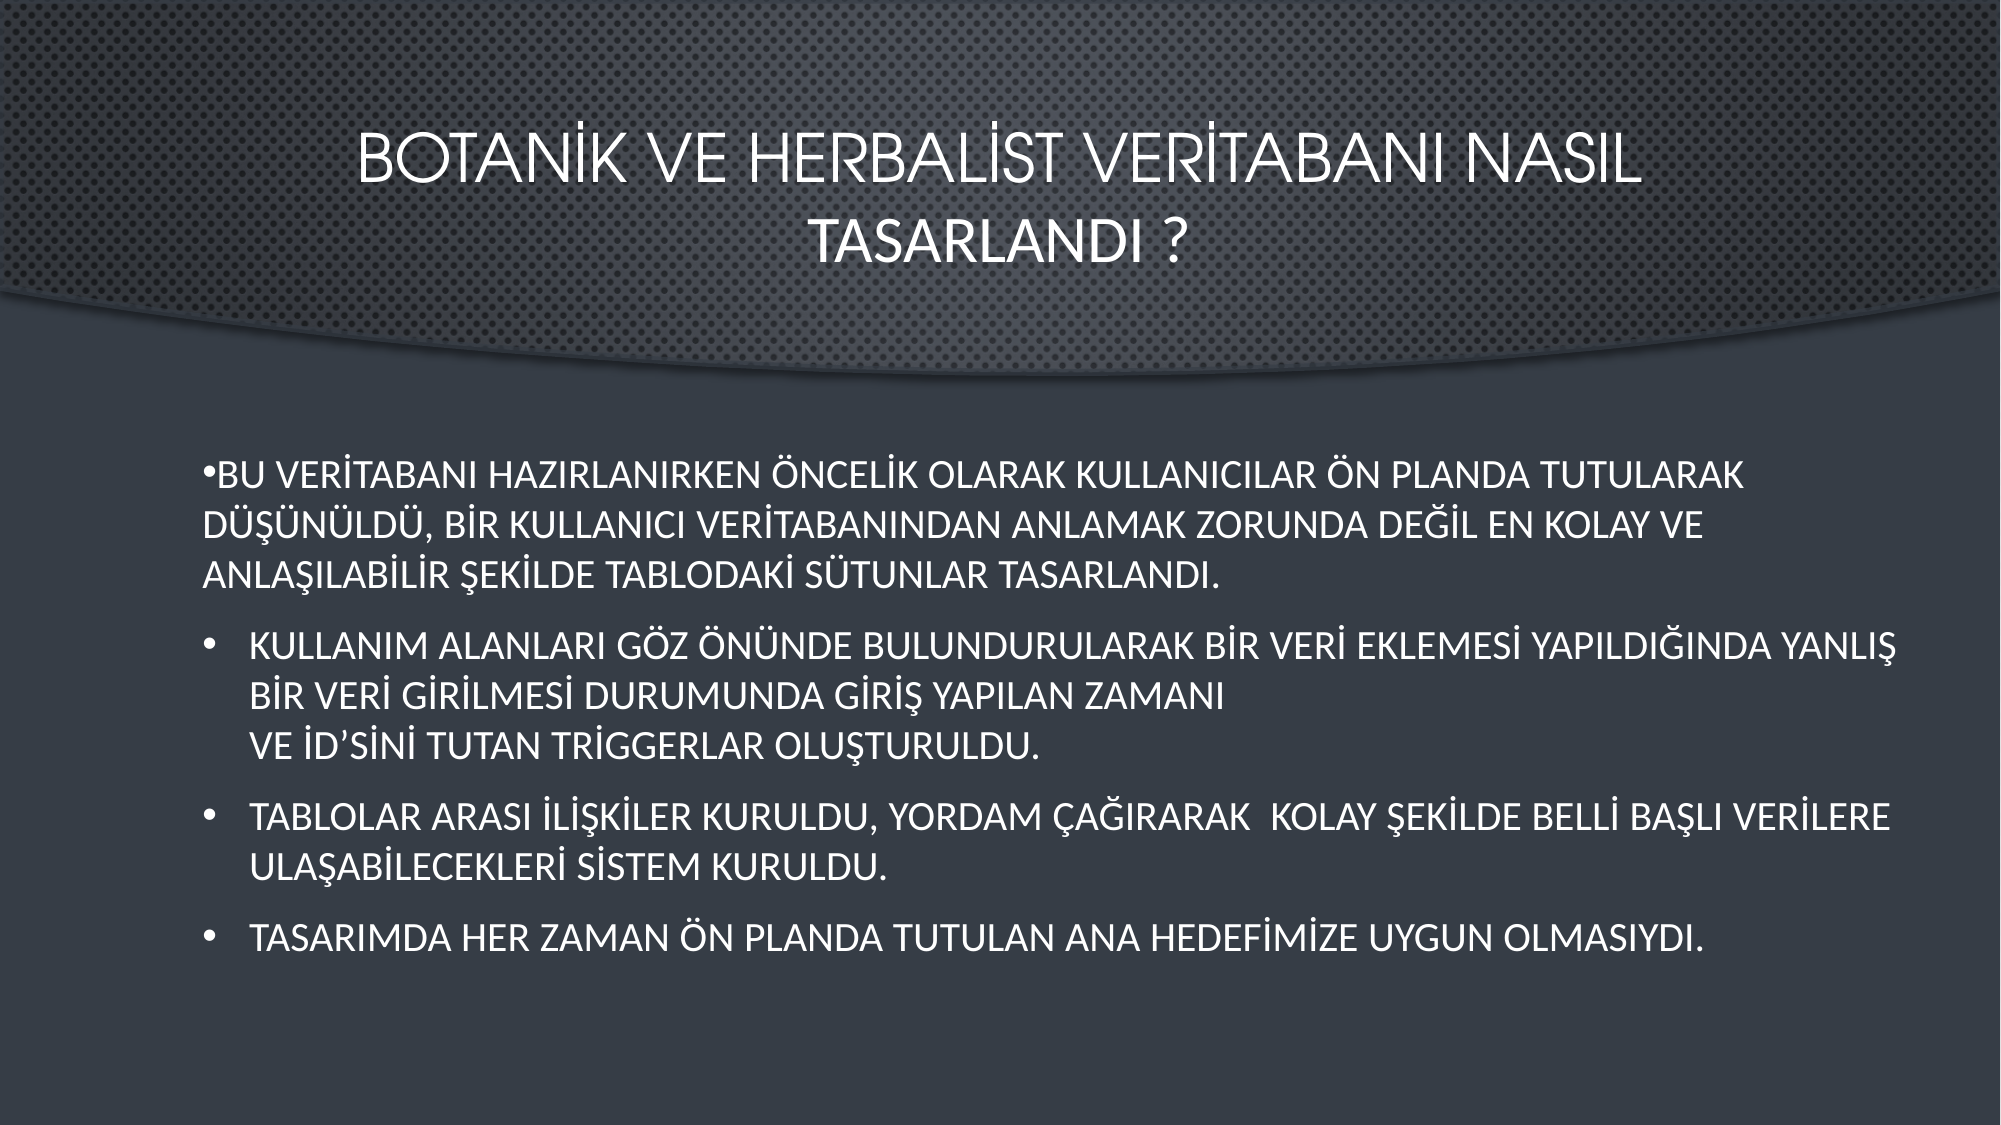

# BOTANİK VE herbalist veritabanı nasıl tasarlandı ?
Bu veritabanı hazırlanırken öncelik olarak kullanıcılar ön planda tutularak düşünüldü, bir kullanıcı veritabanından anlamak zorunda değil en kolay ve anlaşılabilir şekilde tablodaki sütunlar tasarlandı.
Kullanım alanları göz önünde bulundurularak bir veri eklemesi yapıldığında yanlış bir veri girilmesi durumunda giriş yapılan zamanı ve id’sini tutan triggerlar oluşturuldu.
Tablolar arası ilişkiler kuruldu, yordam çağırarak  kolay şekilde belli başlı verilere ulaşabilecekleri sistem kuruldu.
Tasarımda her zaman ön planda tutulan ana hedefimize uygun olmasıydı.